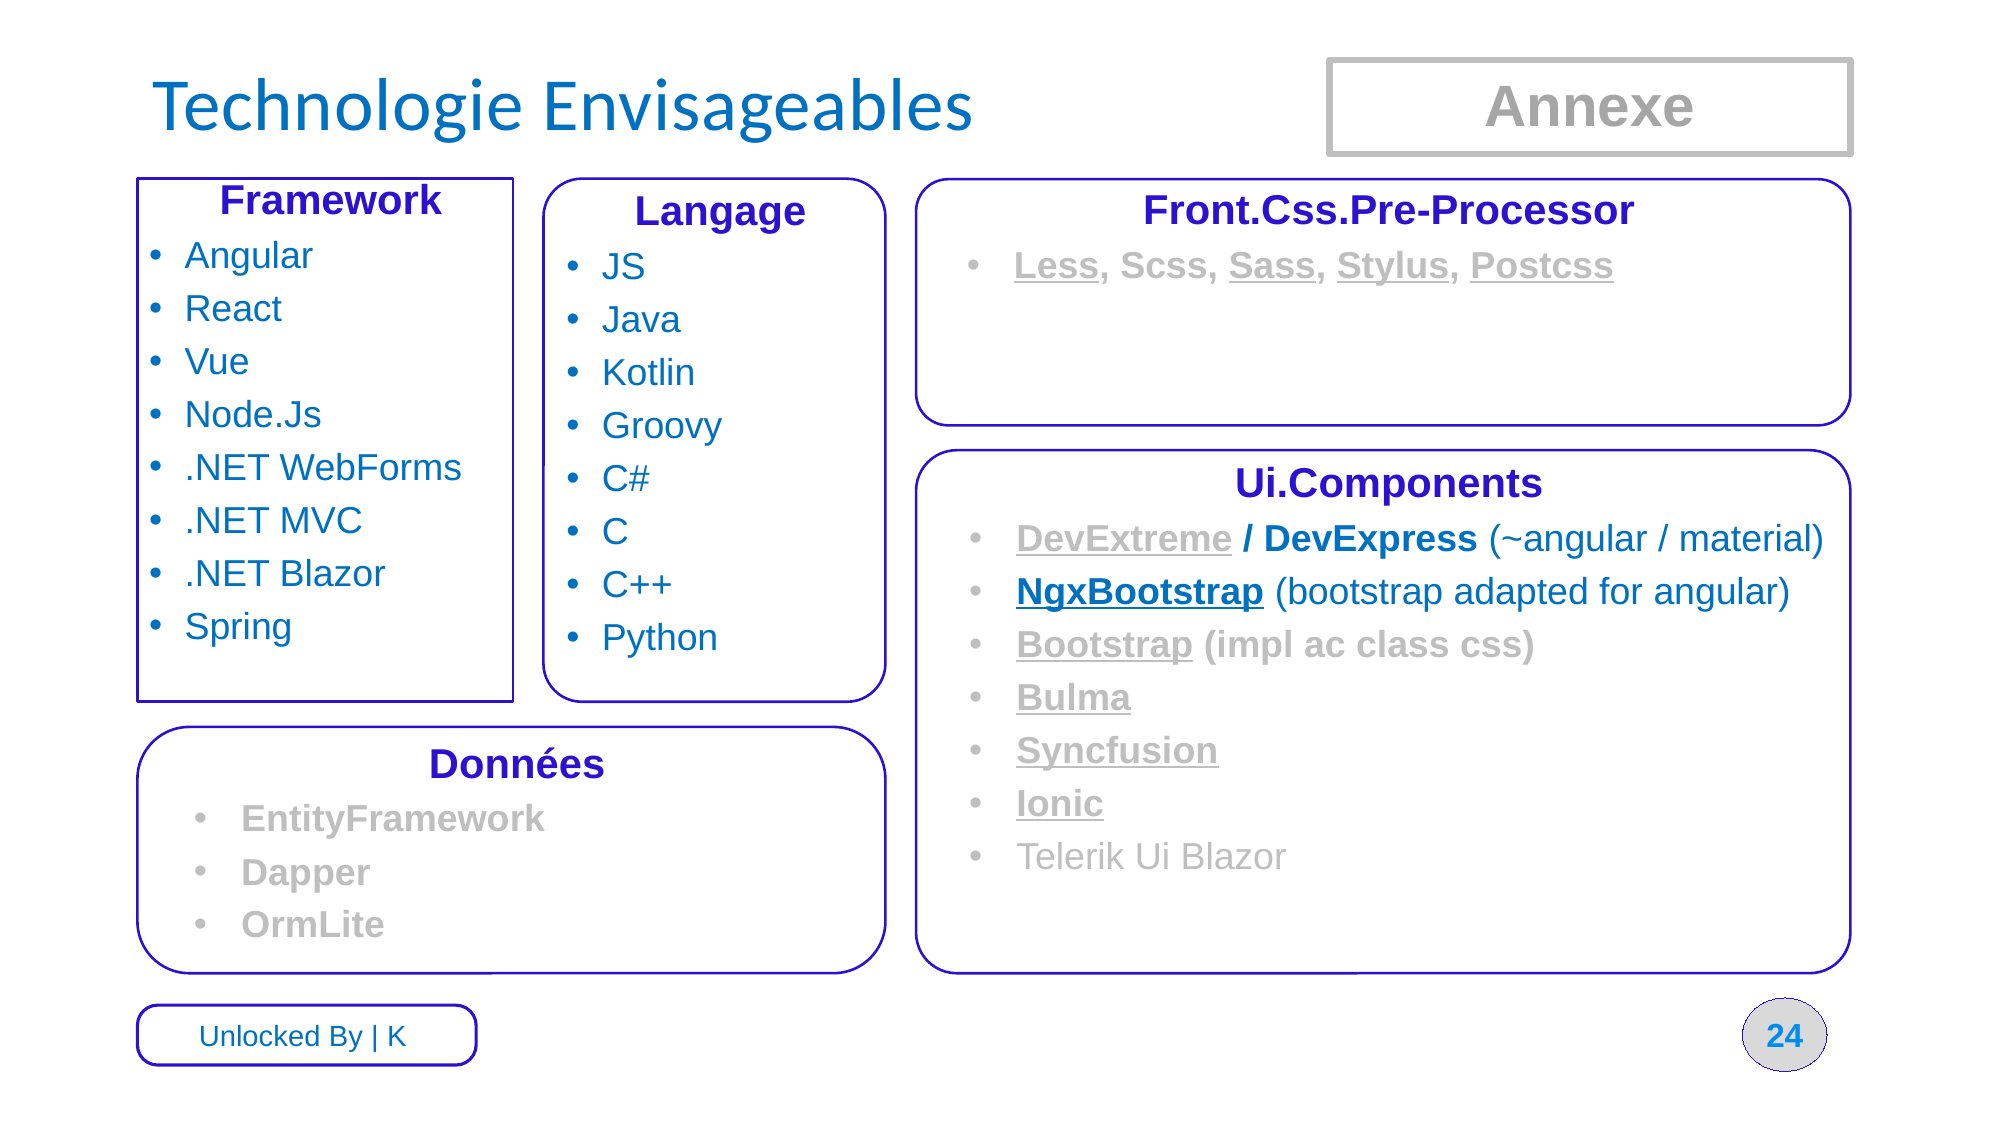

# Technologie Envisageables
Annexe
Framework
Angular
React
Vue
Node.Js
.NET WebForms
.NET MVC
.NET Blazor
Spring
Langage
JS
Java
Kotlin
Groovy
C#
C
C++
Python
Front.Css.Pre-Processor
Less, Scss, Sass, Stylus, Postcss
Ui.Components
DevExtreme / DevExpress (~angular / material)
NgxBootstrap (bootstrap adapted for angular)
Bootstrap (impl ac class css)
Bulma
Syncfusion
Ionic
Telerik Ui Blazor
Données
EntityFramework
Dapper
OrmLite
24
Unlocked By | K